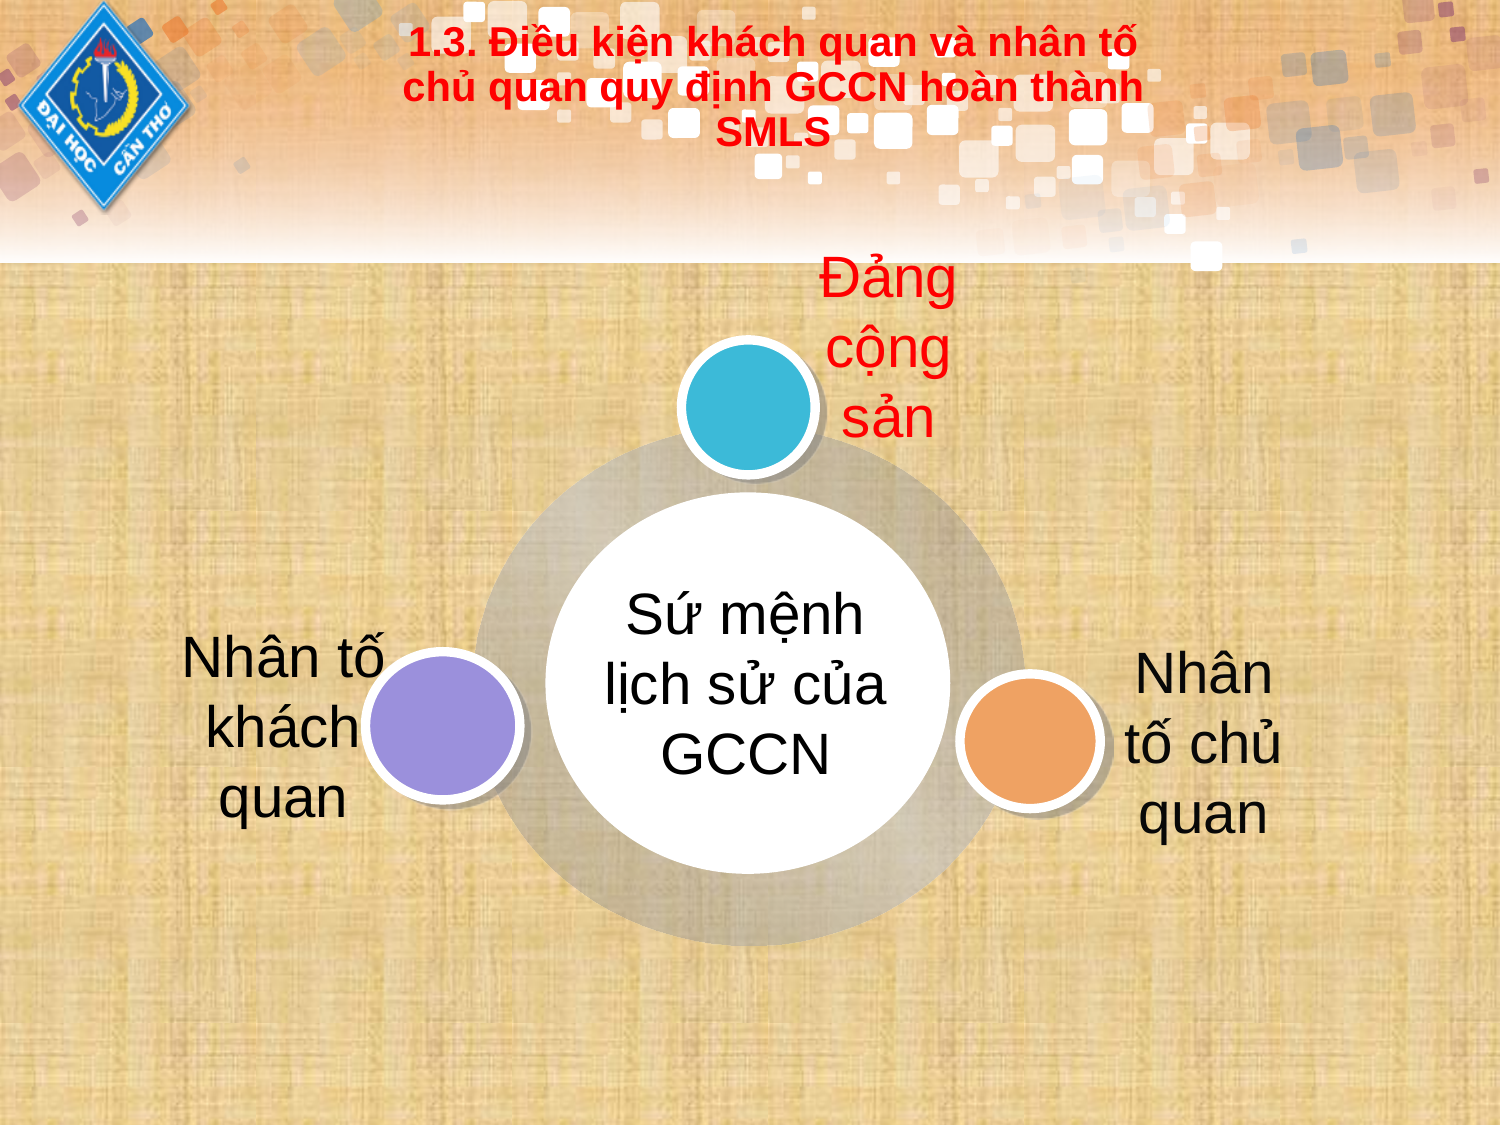

# 1.3. Điều kiện khách quan và nhân tố chủ quan quy định GCCN hoàn thành SMLS
Đảng cộng sản

Sứ mệnh lịch sử của GCCN
Nhân tố khách quan
Nhân tố chủ quan